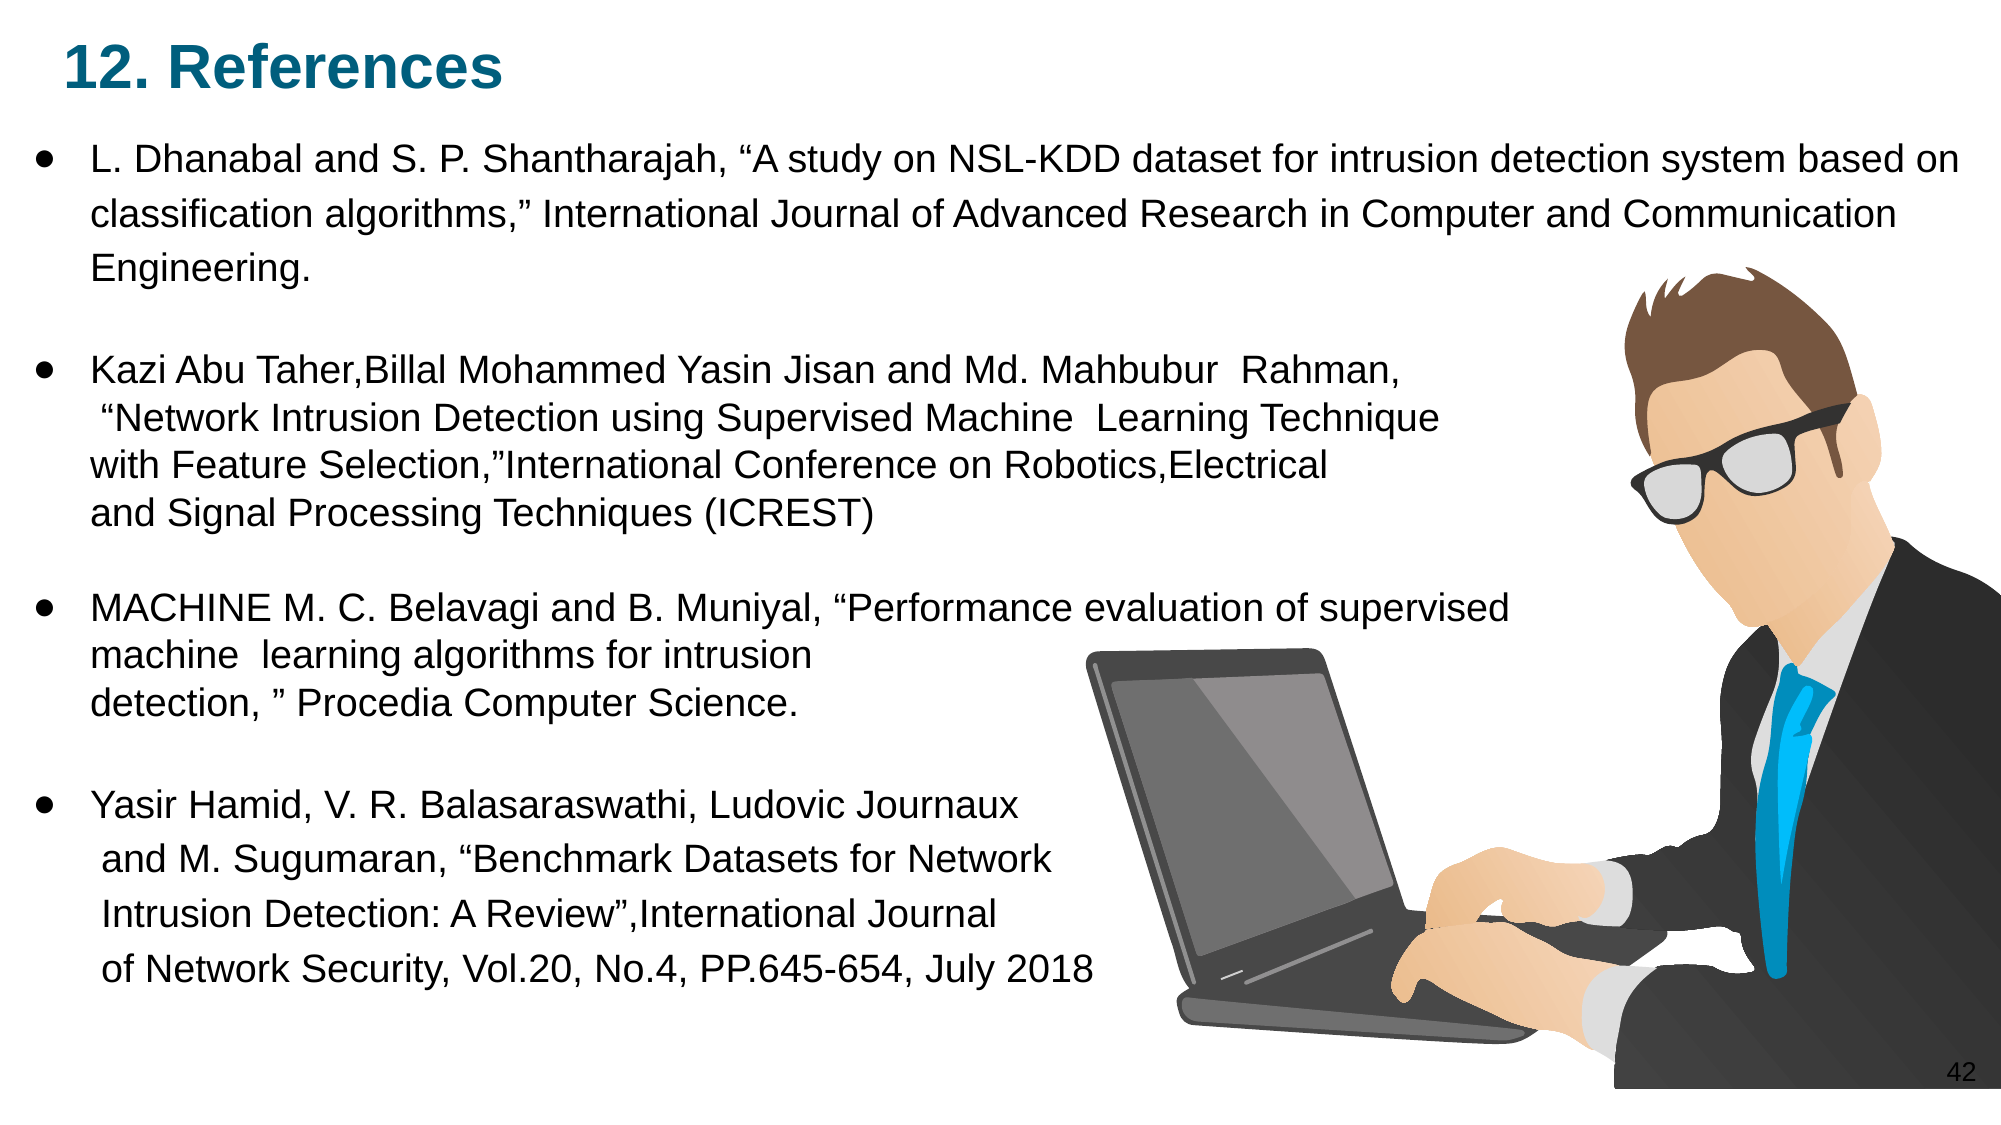

12. References
L. Dhanabal and S. P. Shantharajah, “A study on NSL-KDD dataset for intrusion detection system based on classification algorithms,” International Journal of Advanced Research in Computer and Communication Engineering.

Kazi Abu Taher,Billal Mohammed Yasin Jisan and Md. Mahbubur  Rahman,
 “Network Intrusion Detection using Supervised Machine  Learning Technique
with Feature Selection,”International Conference on Robotics,Electrical
and Signal Processing Techniques (ICREST)

MACHINE M. C. Belavagi and B. Muniyal, “Performance evaluation of supervised
machine  learning algorithms for intrusion
detection, ” Procedia Computer Science.

Yasir Hamid, V. R. Balasaraswathi, Ludovic Journaux
 and M. Sugumaran, “Benchmark Datasets for Network
 Intrusion Detection: A Review”,International Journal
 of Network Security, Vol.20, No.4, PP.645-654, July 2018

42